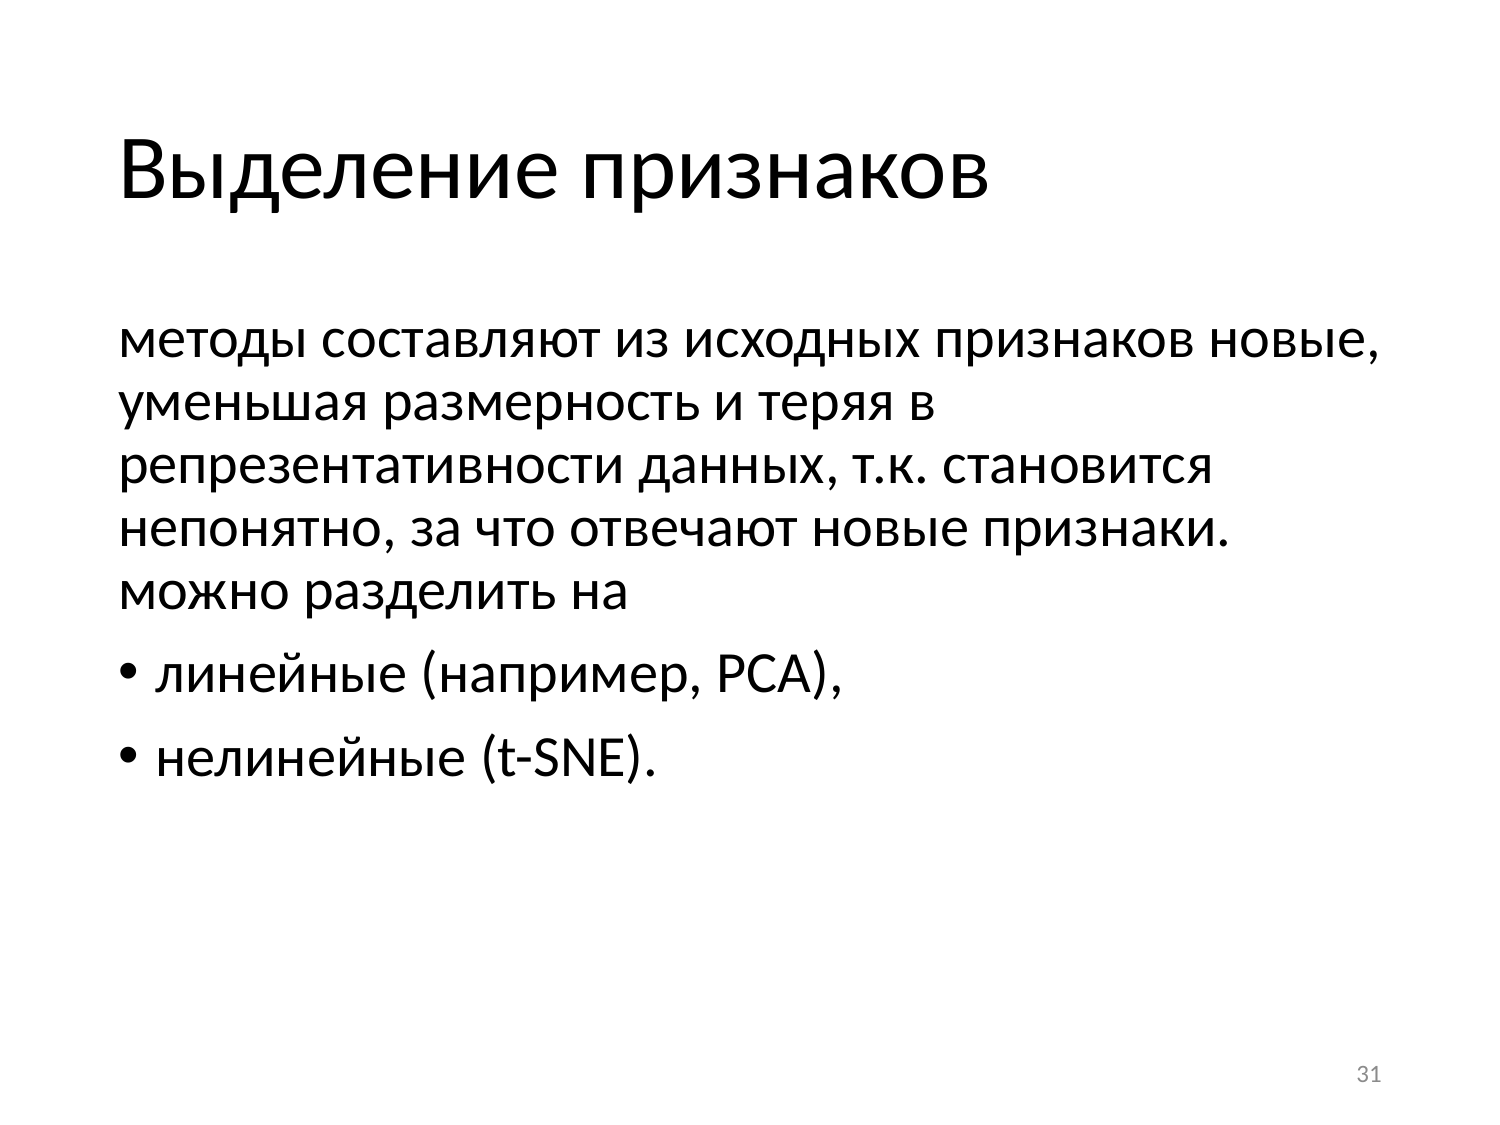

# Выделение признаков
методы составляют из исходных признаков новые, уменьшая размерность и теряя в репрезентативности данных, т.к. становится непонятно, за что отвечают новые признаки. можно разделить на
линейные (например, PCA),
нелинейные (t-SNE).
31